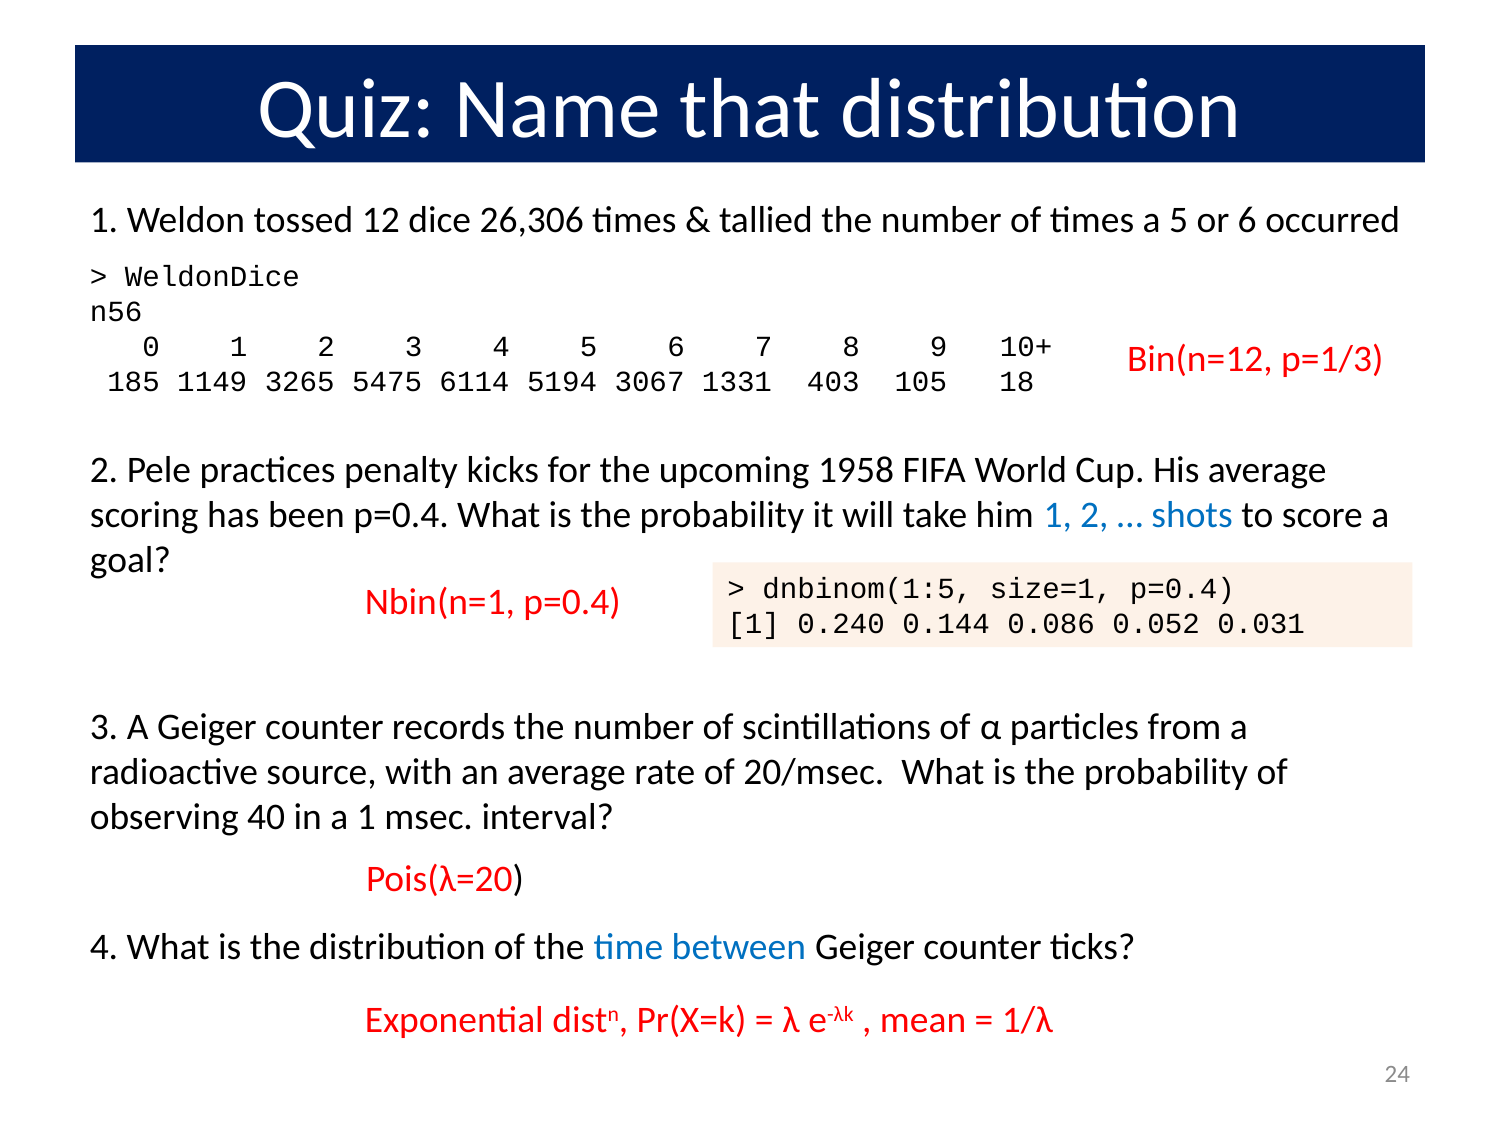

# Quiz: Name that distribution
1. Weldon tossed 12 dice 26,306 times & tallied the number of times a 5 or 6 occurred
> WeldonDice
n56
   0    1    2    3    4    5    6    7    8    9   10+
 185 1149 3265 5475 6114 5194 3067 1331  403  105   18
Bin(n=12, p=1/3)
2. Pele practices penalty kicks for the upcoming 1958 FIFA World Cup. His average scoring has been p=0.4. What is the probability it will take him 1, 2, … shots to score a goal?
> dnbinom(1:5, size=1, p=0.4)
[1] 0.240 0.144 0.086 0.052 0.031
Nbin(n=1, p=0.4)
3. A Geiger counter records the number of scintillations of α particles from a radioactive source, with an average rate of 20/msec.  What is the probability of  observing 40 in a 1 msec. interval?
Pois(λ=20)
4. What is the distribution of the time between Geiger counter ticks?
Exponential distn, Pr(X=k) = λ e-λk , mean = 1/λ
24